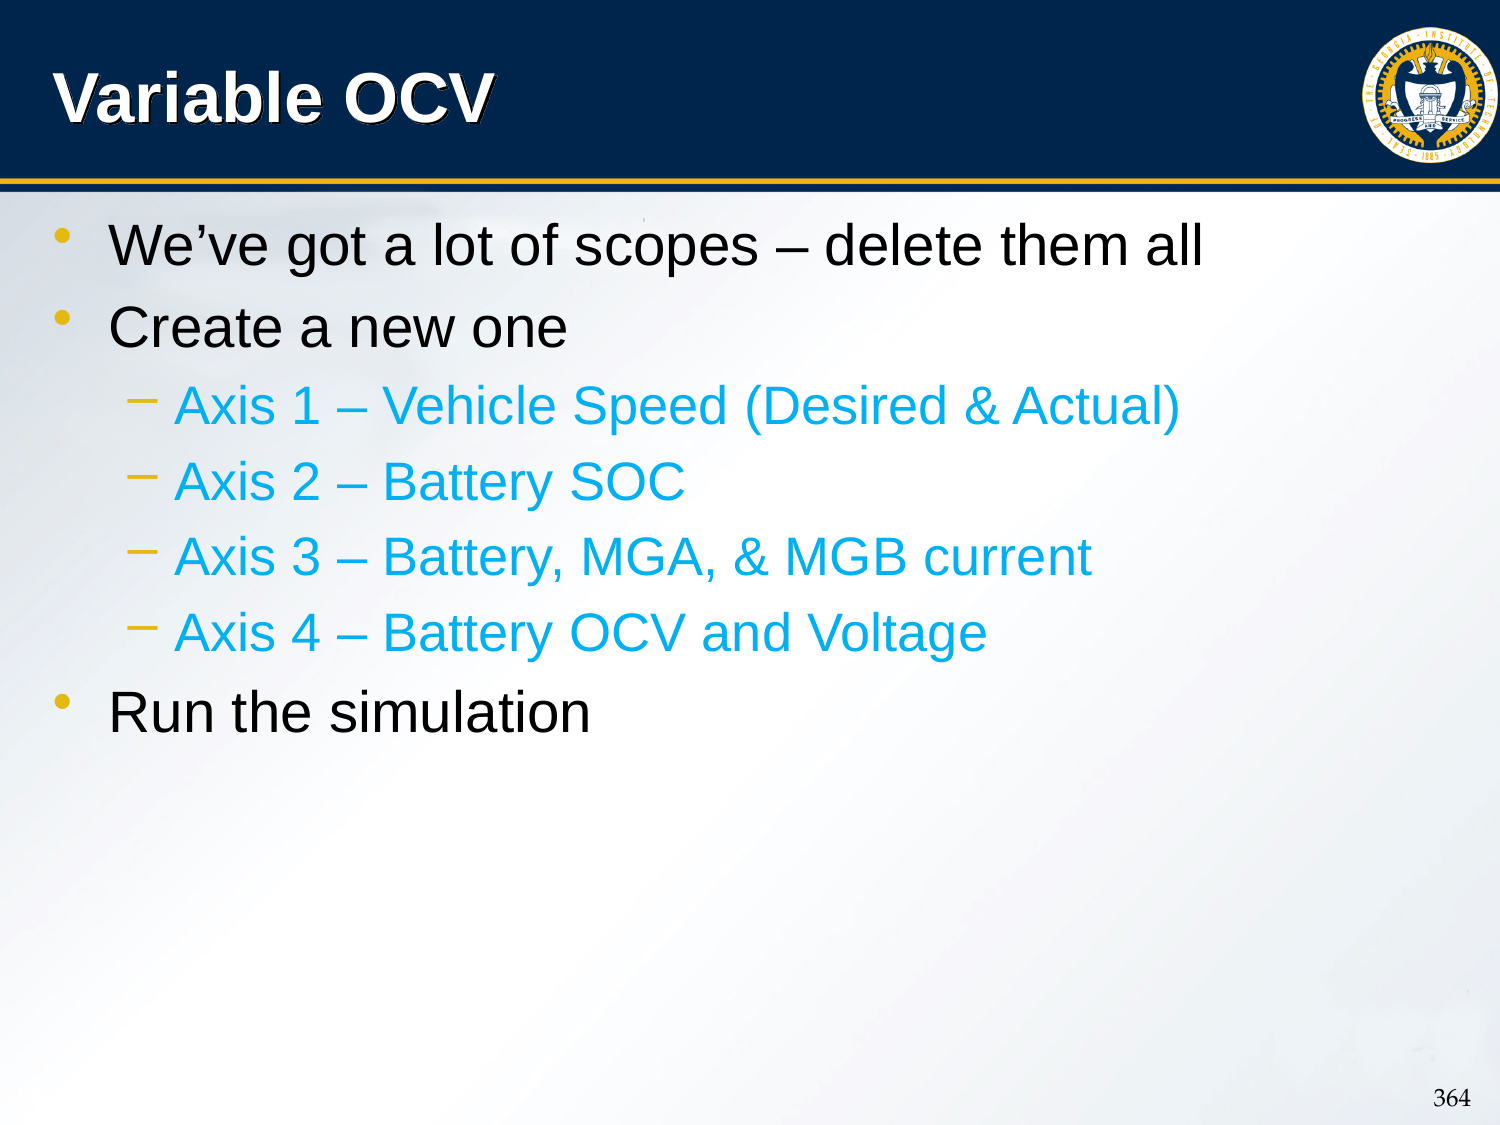

# Variable OCV

We’ve got a lot of scopes – delete them all
Create a new one
Axis 1 – Vehicle Speed (Desired & Actual)
Axis 2 – Battery SOC
Axis 3 – Battery, MGA, & MGB current
Axis 4 – Battery OCV and Voltage
Run the simulation